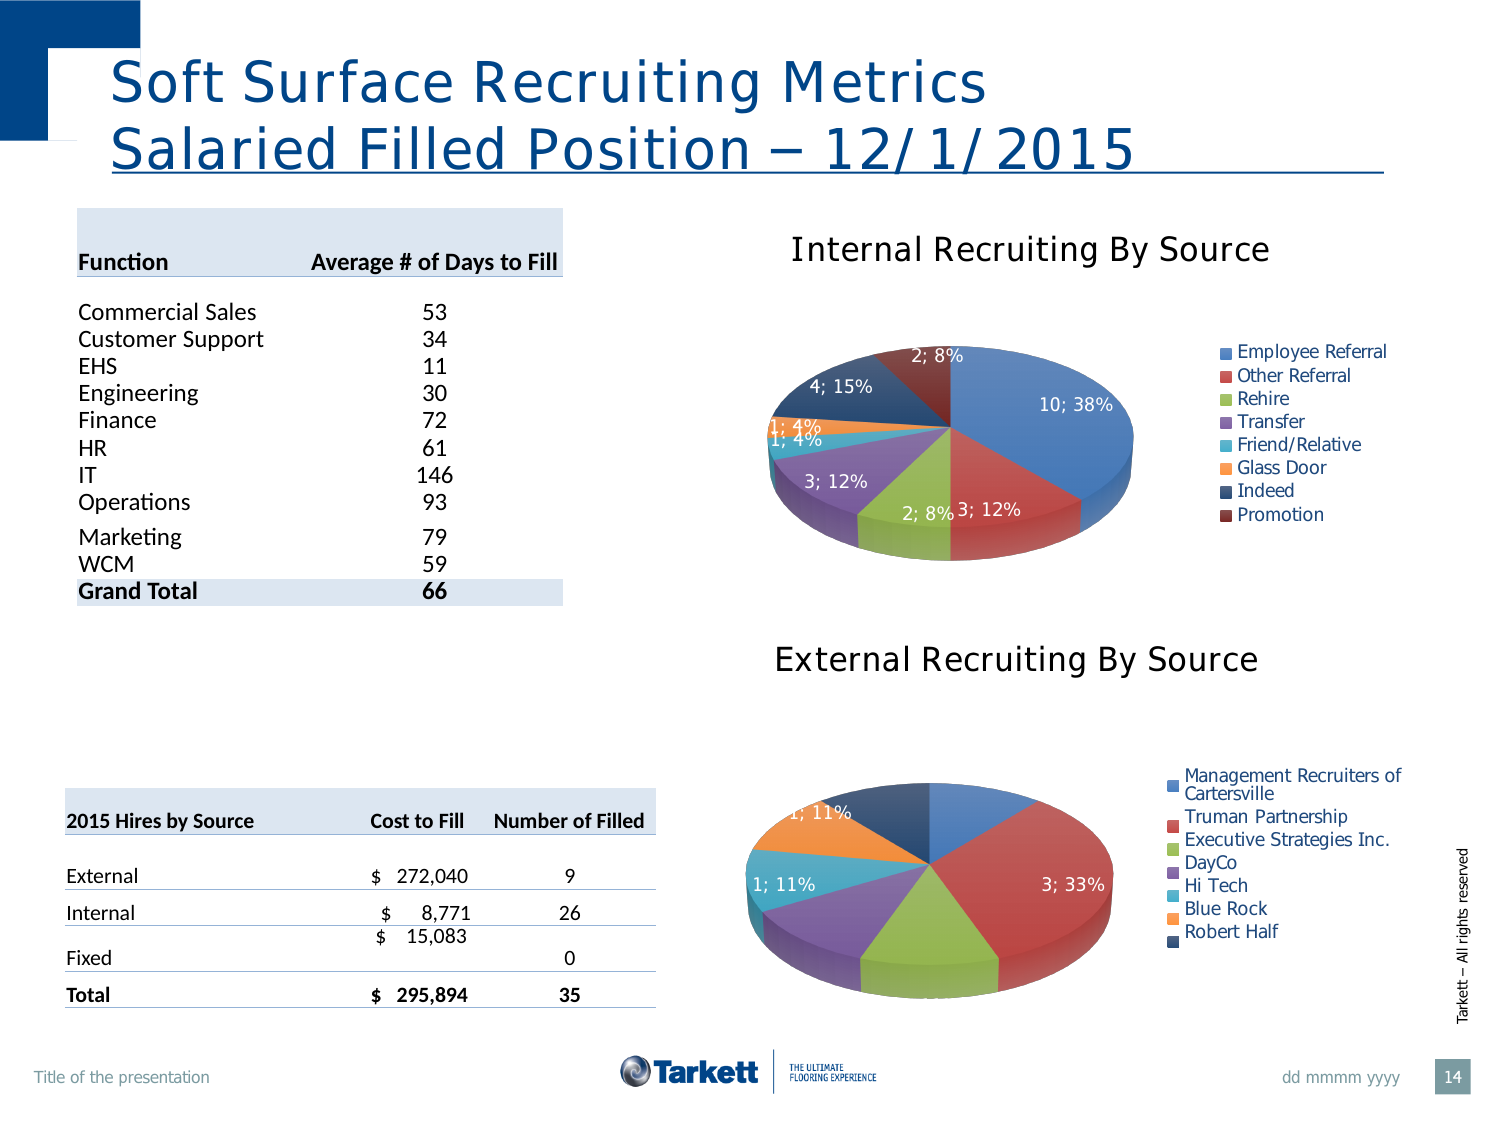

# Soft Surface Recruiting Metrics Salaried Filled Position – 12/1/2015
| Function | Average # of Days to Fill |
| --- | --- |
| Commercial Sales | 53 |
| Customer Support | 34 |
| EHS | 11 |
| Engineering | 30 |
| Finance | 72 |
| HR | 61 |
| IT | 146 |
| Operations | 93 |
| Marketing | 79 |
| WCM | 59 |
| Grand Total | 66 |

[unsupported chart]

[unsupported chart]

| 2015 Hires by Source | Cost to Fill | Number of Filled |
| --- | --- | --- |
| External | $ 272,040 | 9 |
| Internal | $ 8,771 | 26 |
| Fixed | $ 15,083 | 0 |
| Total | $ 295,894 | 35 |
14
Title of the presentation
dd mmmm yyyy